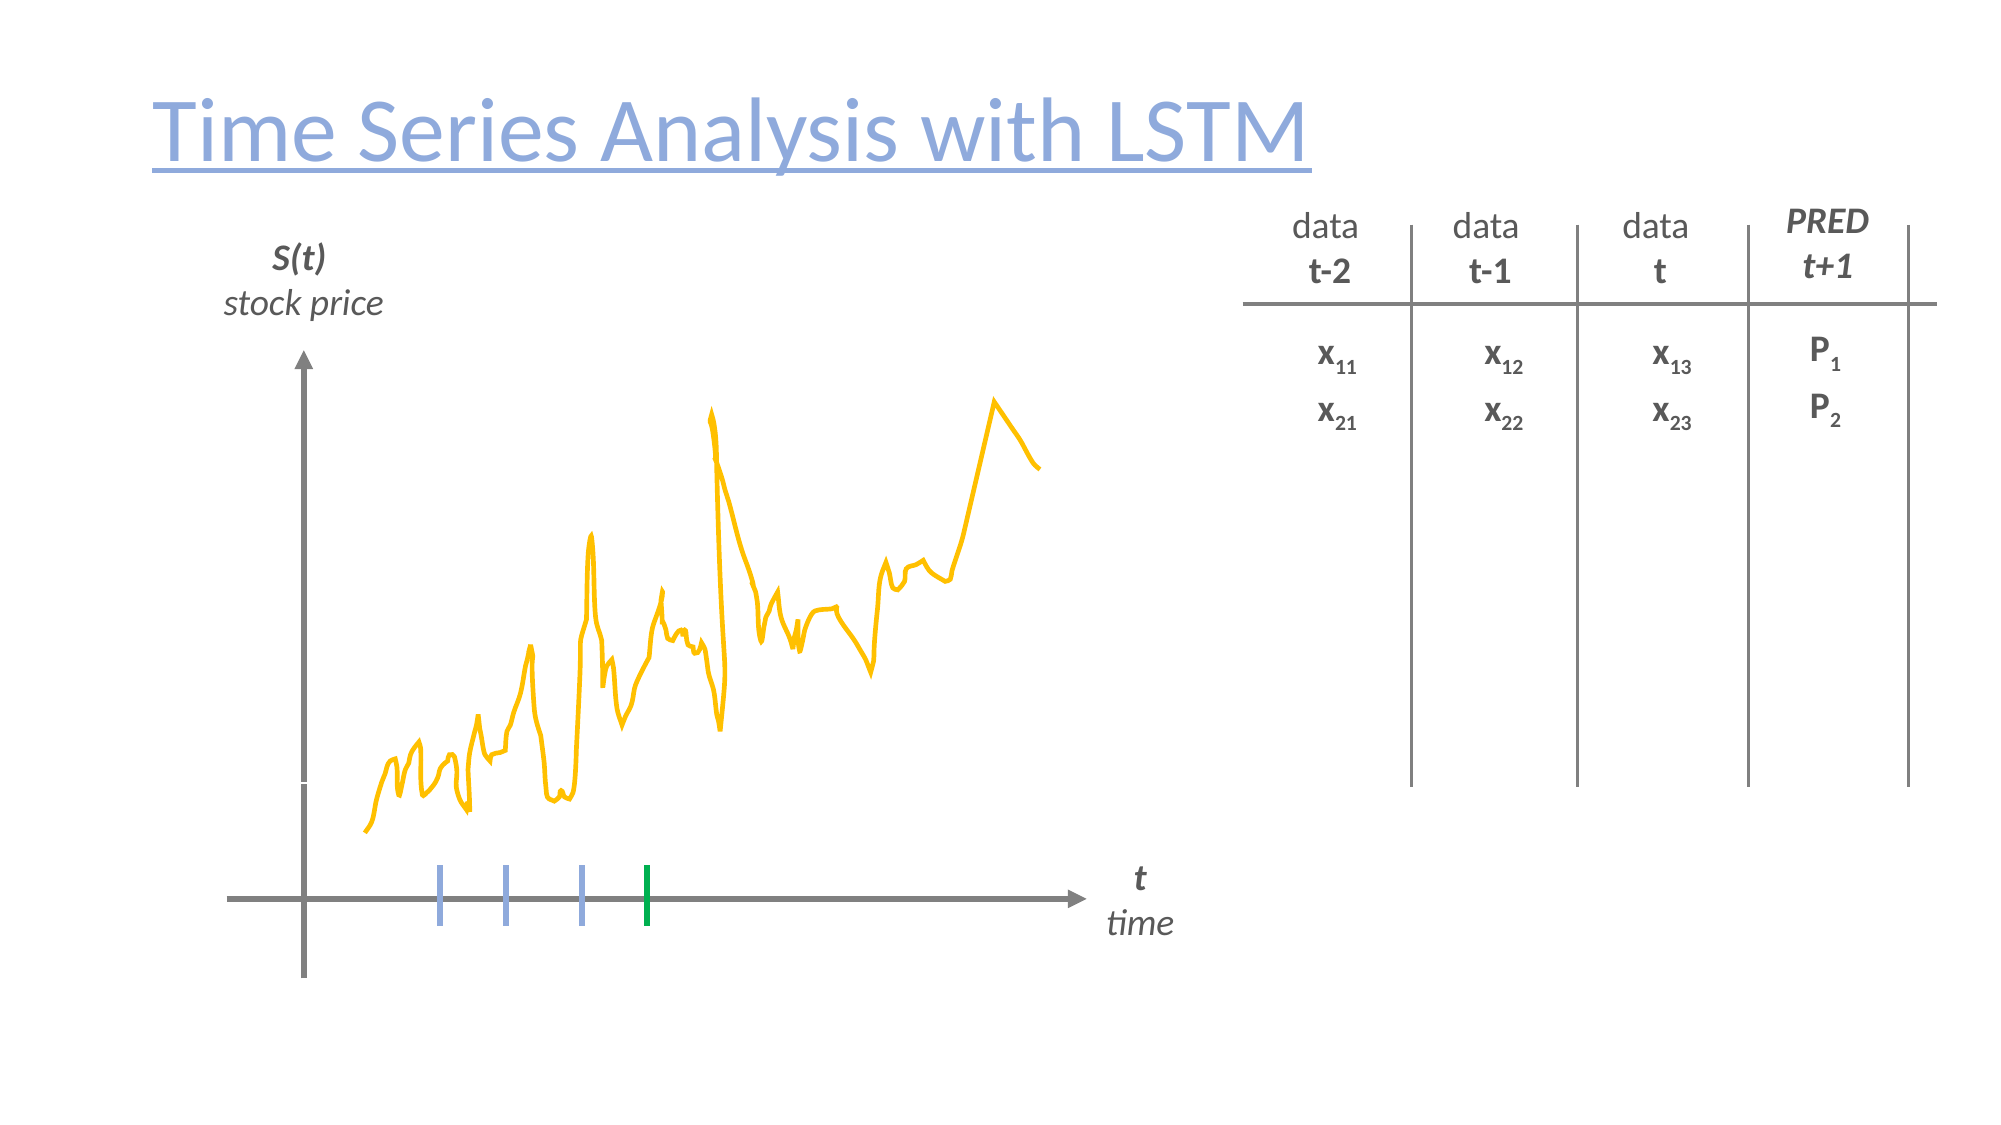

# Time Series Analysis with LSTM
PRED
t+1
data
t-1
data
t
data
t-2
S(t)
stock price
P1
x11
x12
x13
P2
x21
x22
x23

t
time